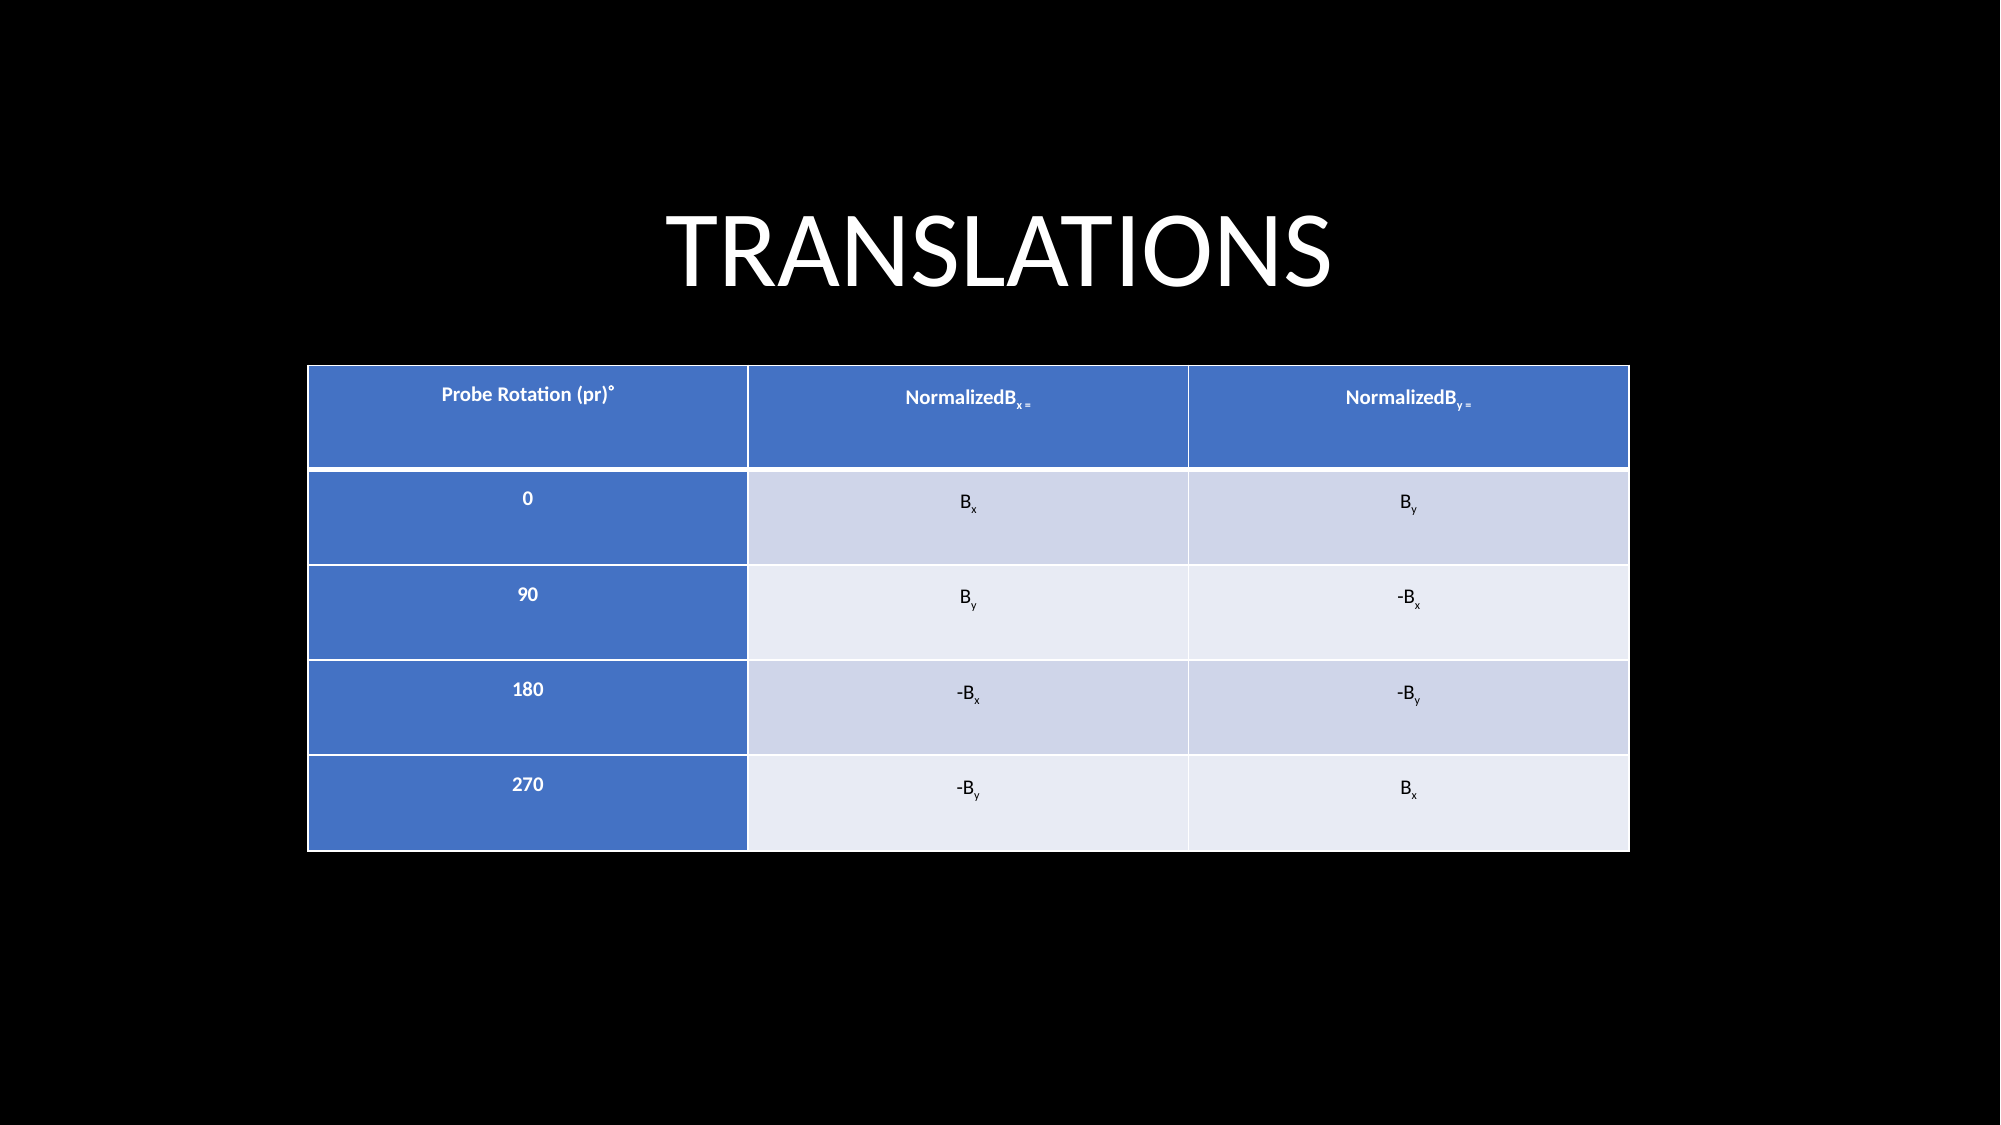

# TRANSLATIONS
| Probe Rotation (pr)° | NormalizedBx = | NormalizedBy = |
| --- | --- | --- |
| 0 | Bx | By |
| 90 | By | -Bx |
| 180 | -Bx | -By |
| 270 | -By | Bx |